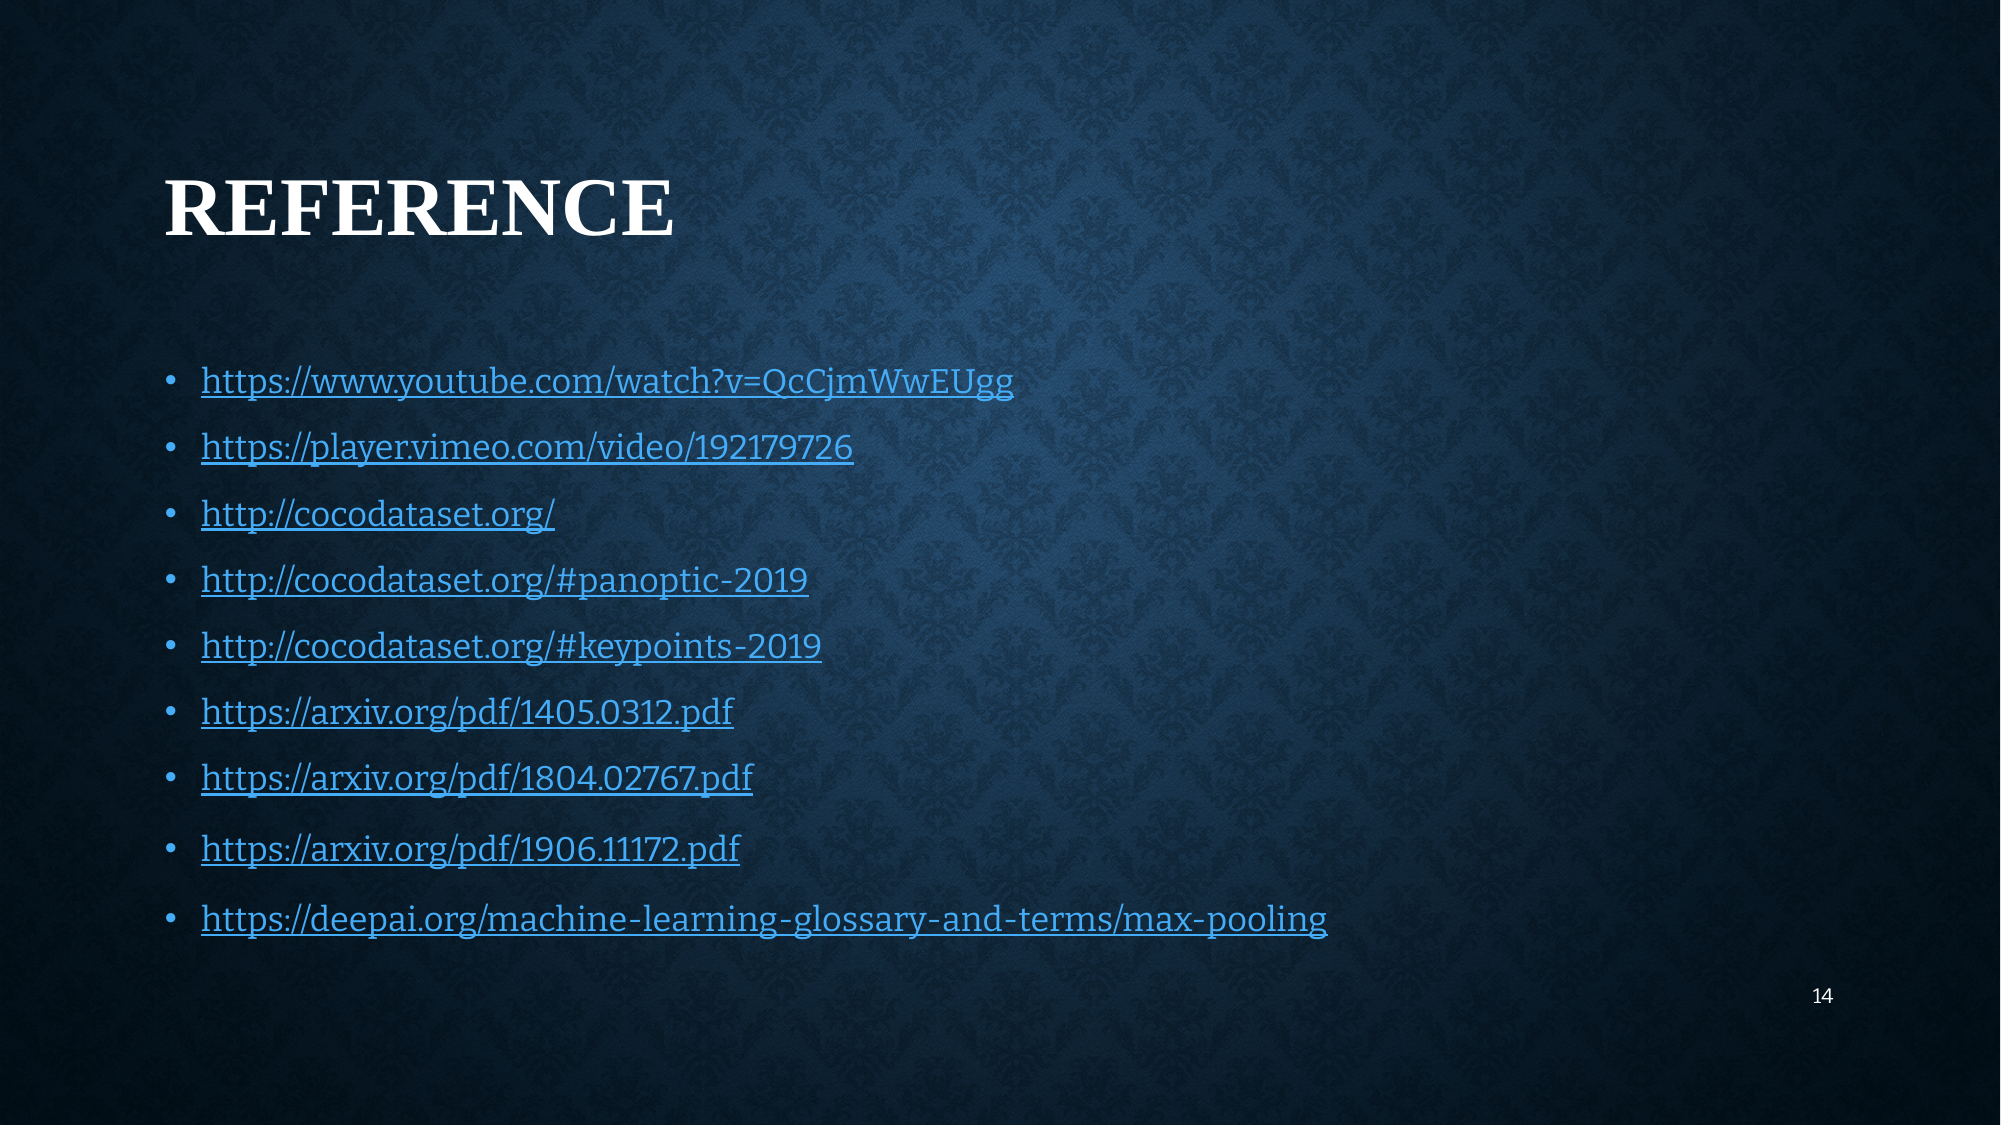

# Reference
https://www.youtube.com/watch?v=QcCjmWwEUgg
https://player.vimeo.com/video/192179726
http://cocodataset.org/
http://cocodataset.org/#panoptic-2019
http://cocodataset.org/#keypoints-2019
https://arxiv.org/pdf/1405.0312.pdf
https://arxiv.org/pdf/1804.02767.pdf
https://arxiv.org/pdf/1906.11172.pdf
https://deepai.org/machine-learning-glossary-and-terms/max-pooling

14